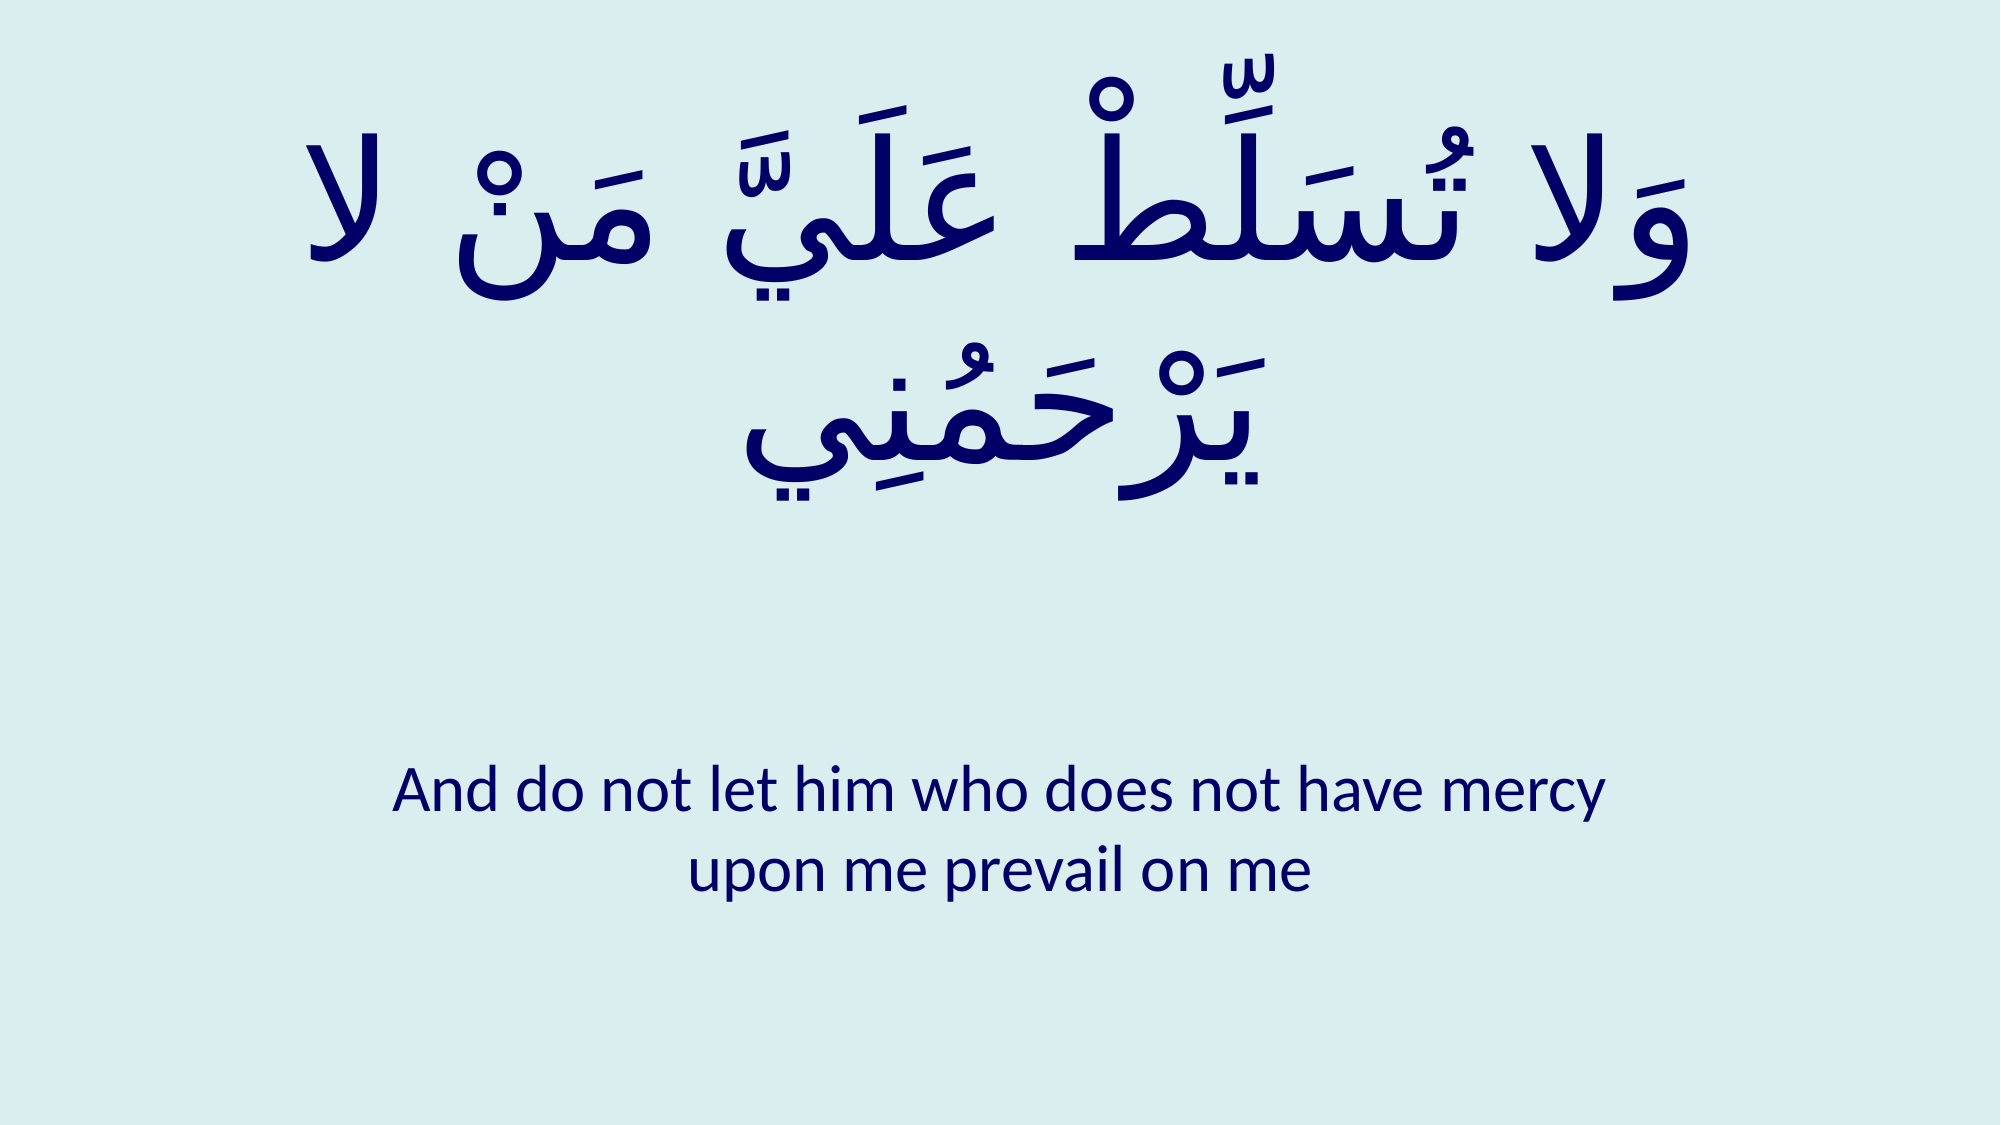

# وَلا تُسَلِّطْ عَلَيَّ مَنْ لا يَرْحَمُنِي
And do not let him who does not have mercy upon me prevail on me